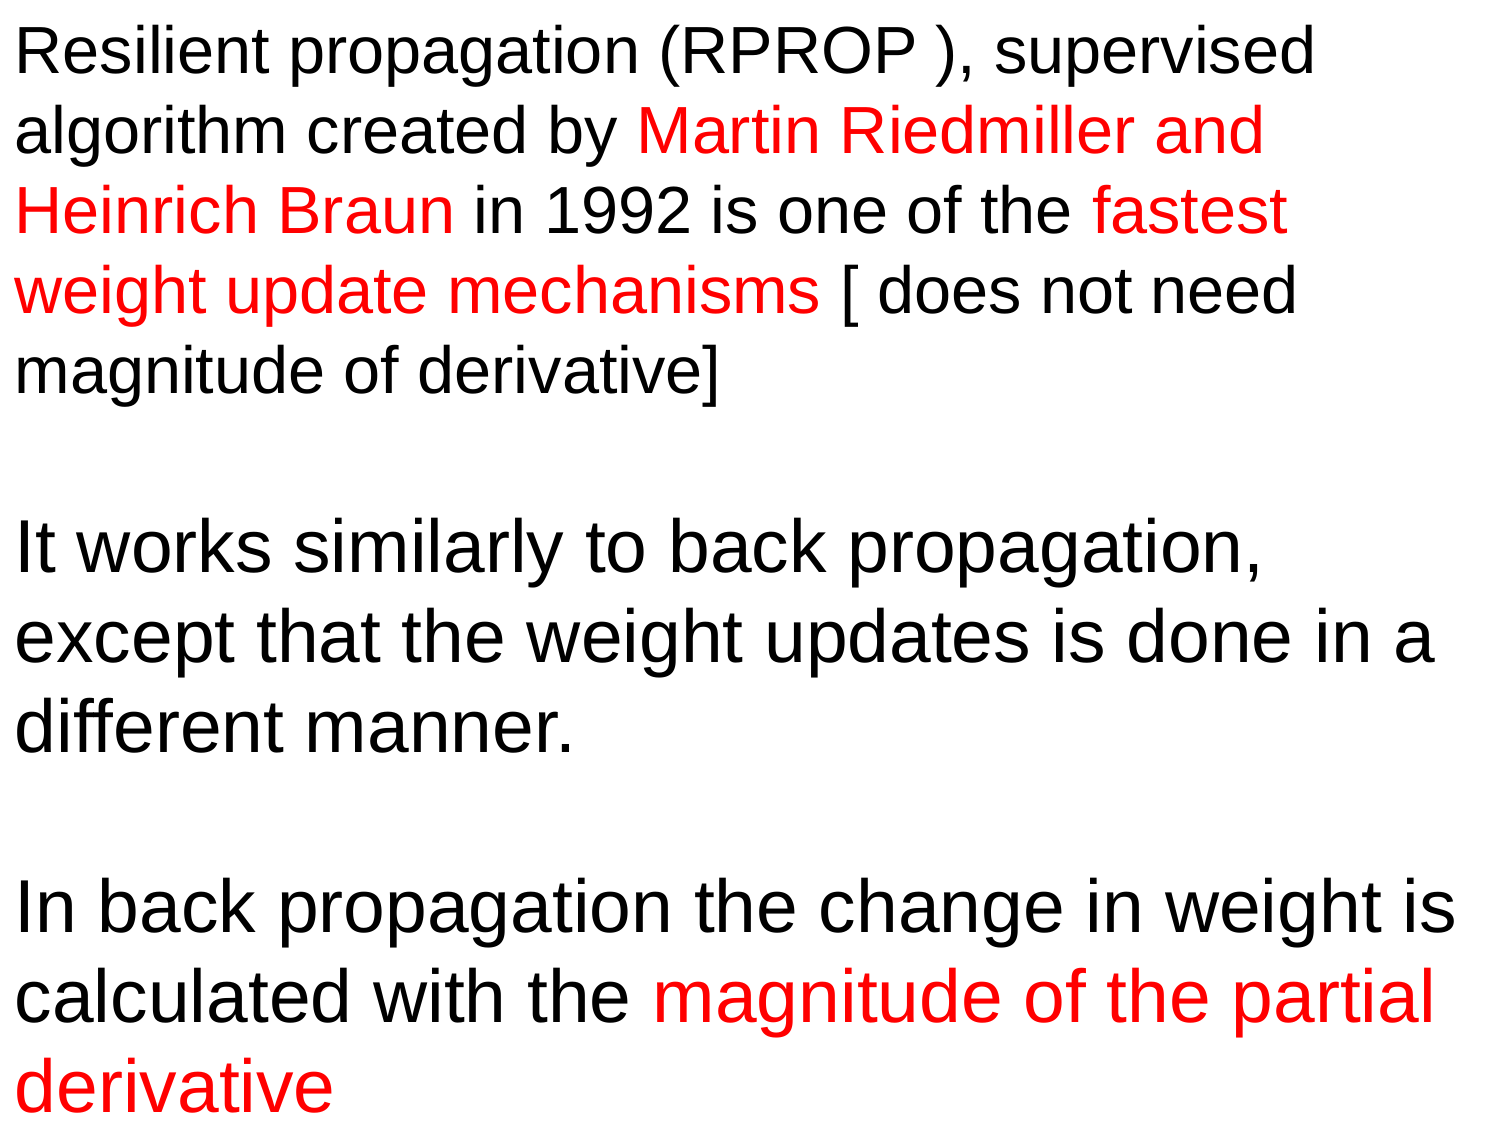

Resilient propagation (RPROP ), supervised algorithm created by Martin Riedmiller and Heinrich Braun in 1992 is one of the fastest weight update mechanisms [ does not need magnitude of derivative]

It works similarly to back propagation, except that the weight updates is done in a different manner.

In back propagation the change in weight is calculated with the magnitude of the partial derivative